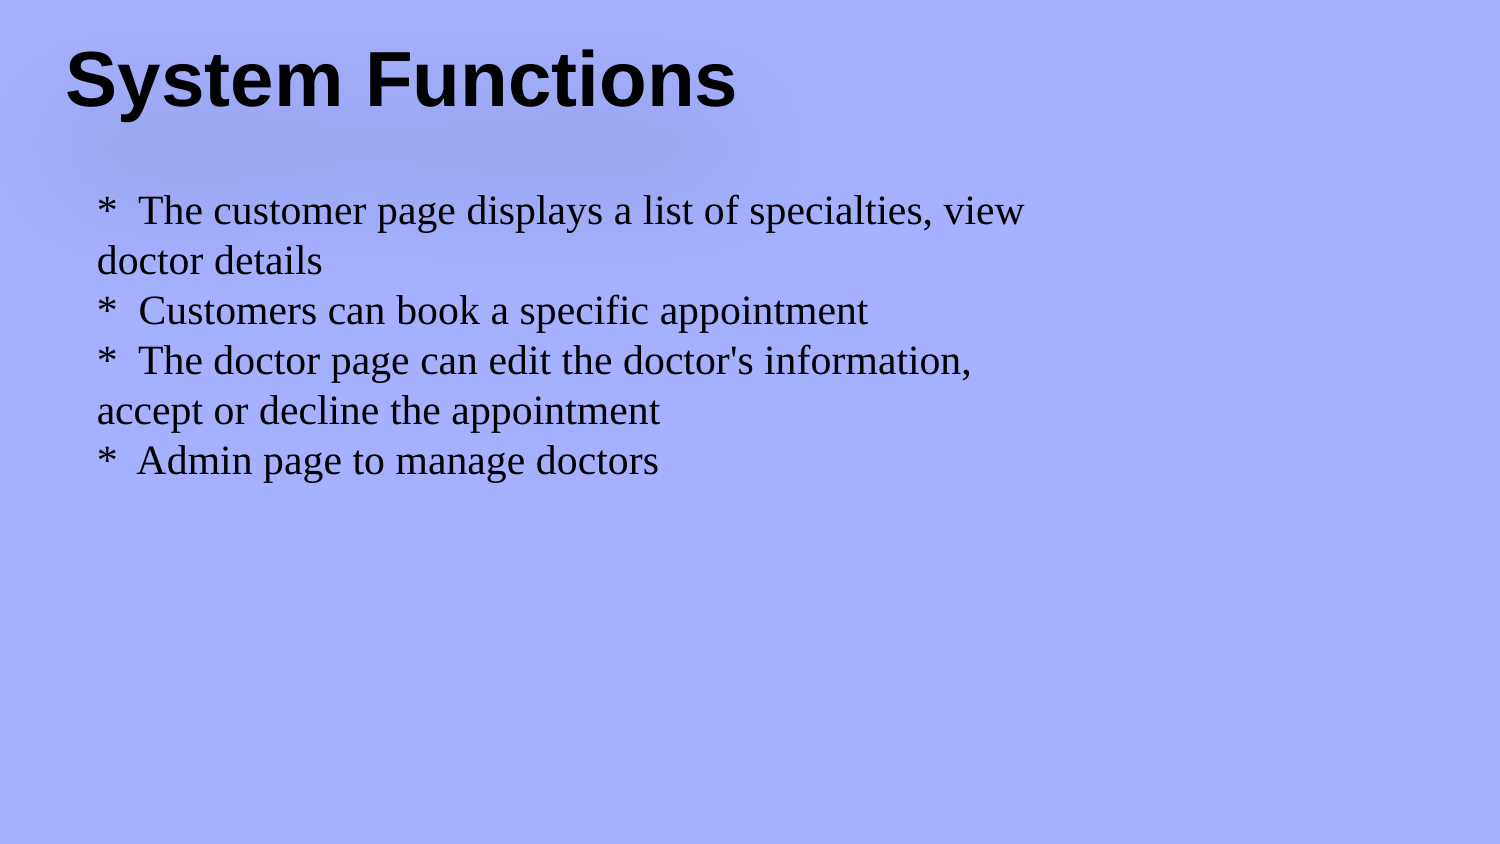

System Functions
*  The customer page displays a list of specialties, view doctor details
*  Customers can book a specific appointment
*  The doctor page can edit the doctor's information, accept or decline the appointment
*  Admin page to manage doctors